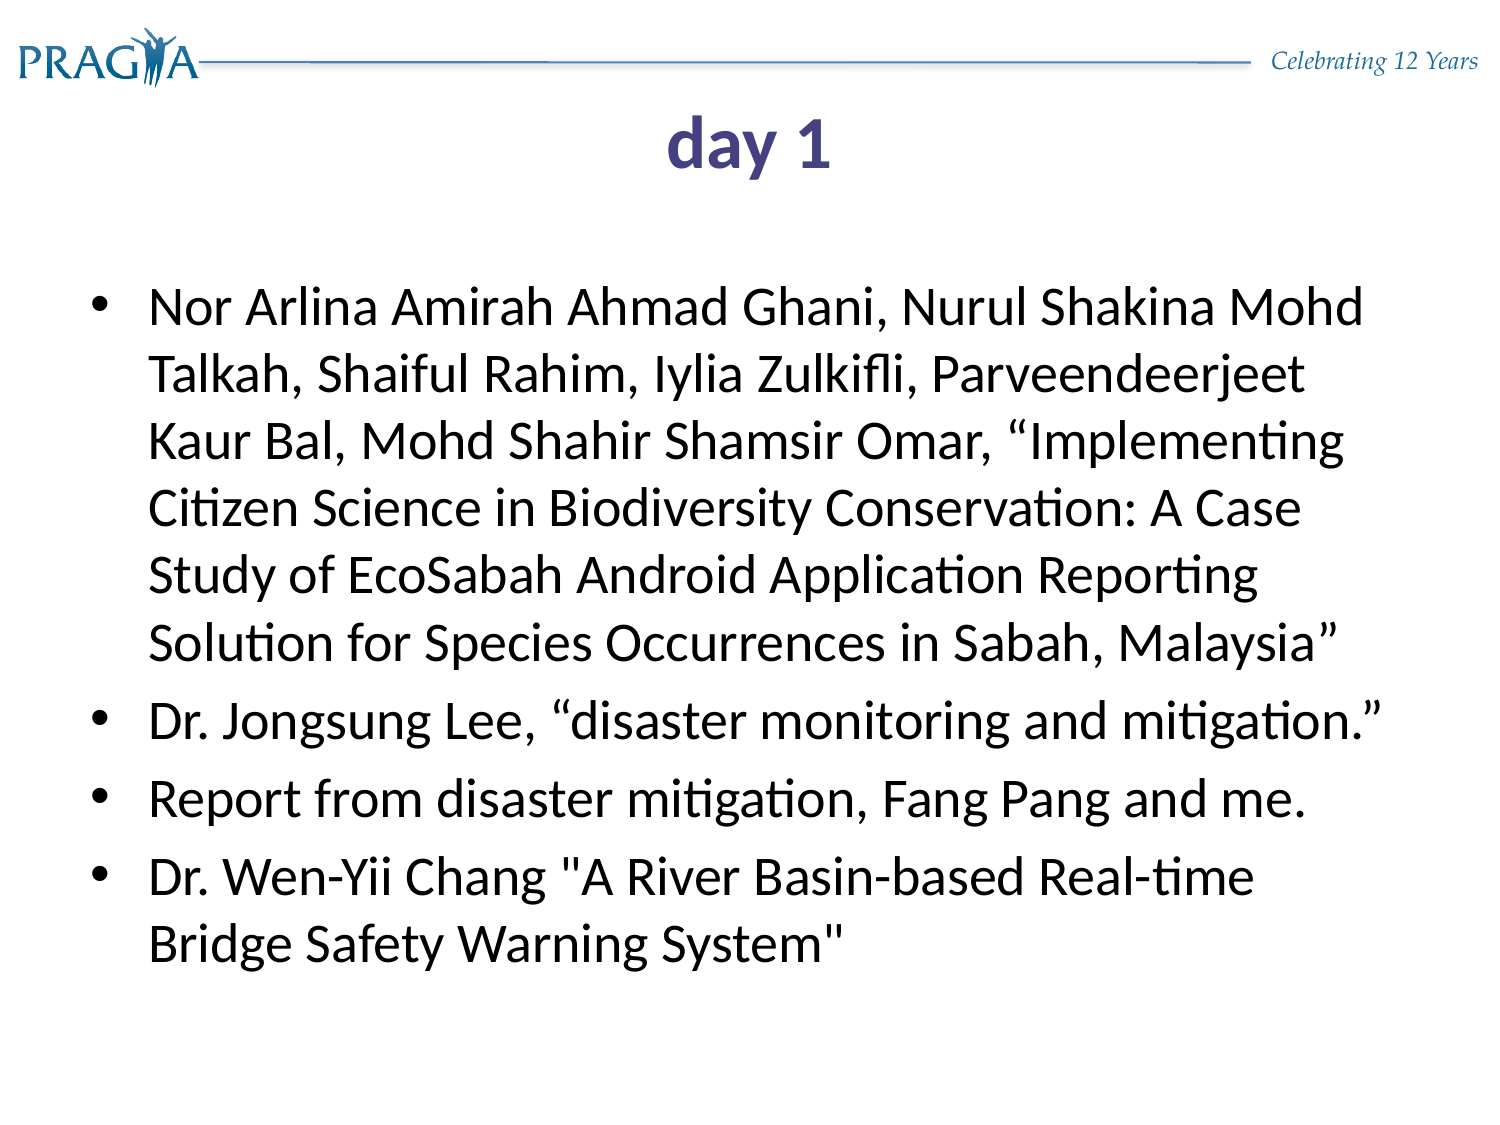

# day 1
Nor Arlina Amirah Ahmad Ghani, Nurul Shakina Mohd Talkah, Shaiful Rahim, Iylia Zulkifli, Parveendeerjeet Kaur Bal, Mohd Shahir Shamsir Omar, “Implementing Citizen Science in Biodiversity Conservation: A Case Study of EcoSabah Android Application Reporting Solution for Species Occurrences in Sabah, Malaysia”
Dr. Jongsung Lee, “disaster monitoring and mitigation.”
Report from disaster mitigation, Fang Pang and me.
Dr. Wen-Yii Chang "A River Basin-based Real-time Bridge Safety Warning System"